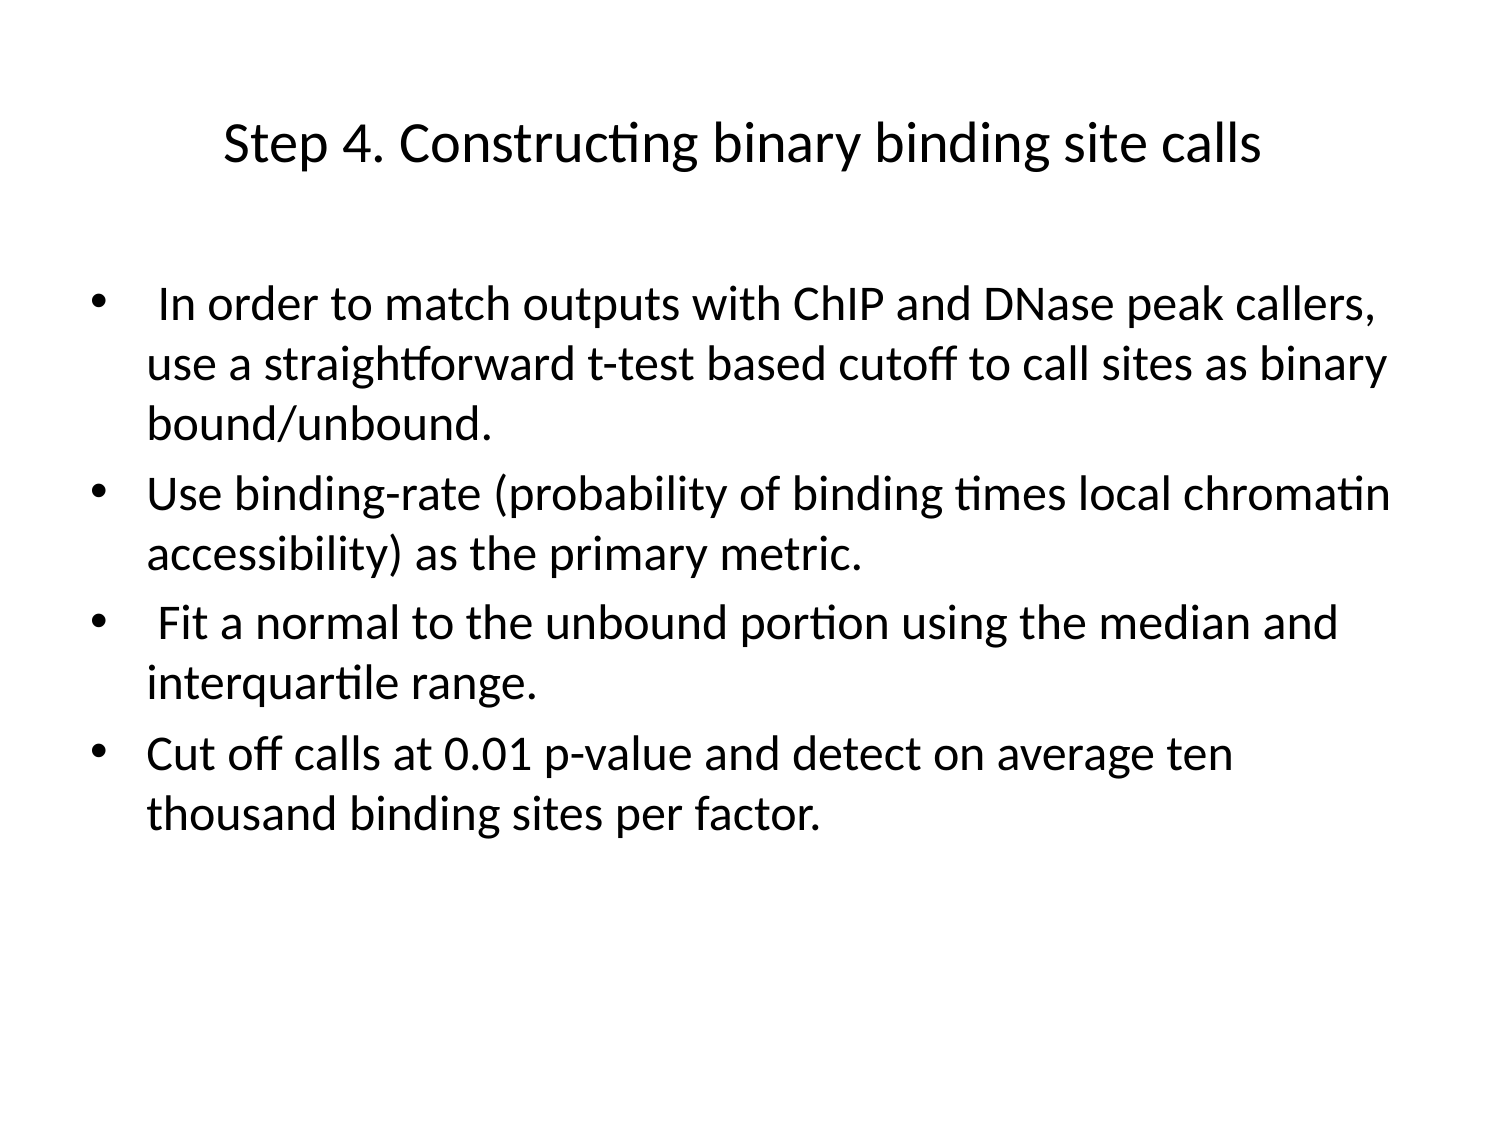

# Step 4. Constructing binary binding site calls
 In order to match outputs with ChIP and DNase peak callers, use a straightforward t-test based cutoff to call sites as binary bound/unbound.
Use binding-rate (probability of binding times local chromatin accessibility) as the primary metric.
 Fit a normal to the unbound portion using the median and interquartile range.
Cut off calls at 0.01 p-value and detect on average ten thousand binding sites per factor.